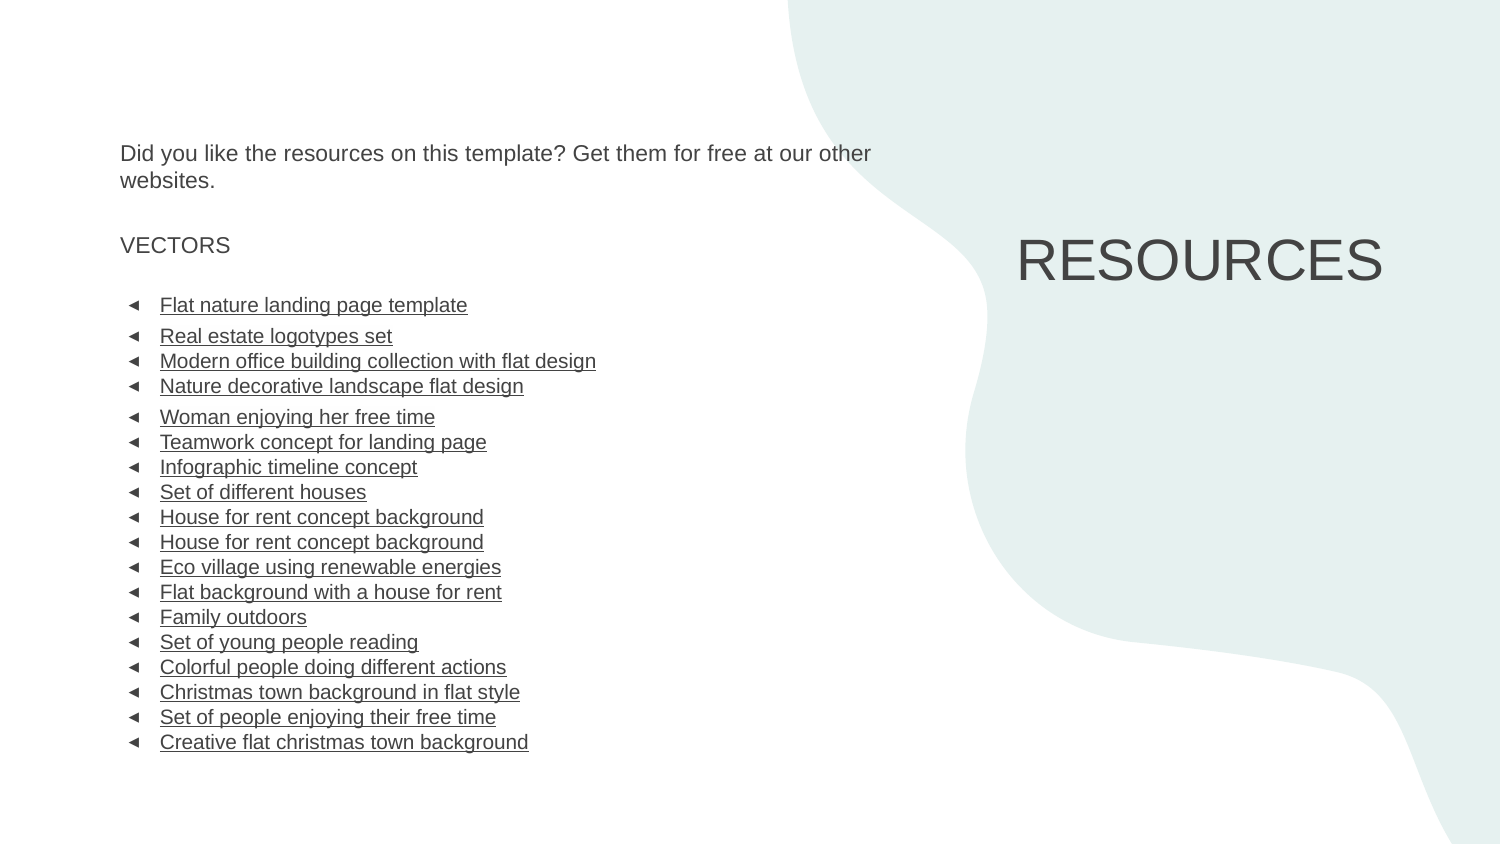

# RESOURCES
Did you like the resources on this template? Get them for free at our other websites.

VECTORS
Flat nature landing page template
Real estate logotypes set
Modern office building collection with flat design
Nature decorative landscape flat design
Woman enjoying her free time
Teamwork concept for landing page
Infographic timeline concept
Set of different houses
House for rent concept background
House for rent concept background
Eco village using renewable energies
Flat background with a house for rent
Family outdoors
Set of young people reading
Colorful people doing different actions
Christmas town background in flat style
Set of people enjoying their free time
Creative flat christmas town background